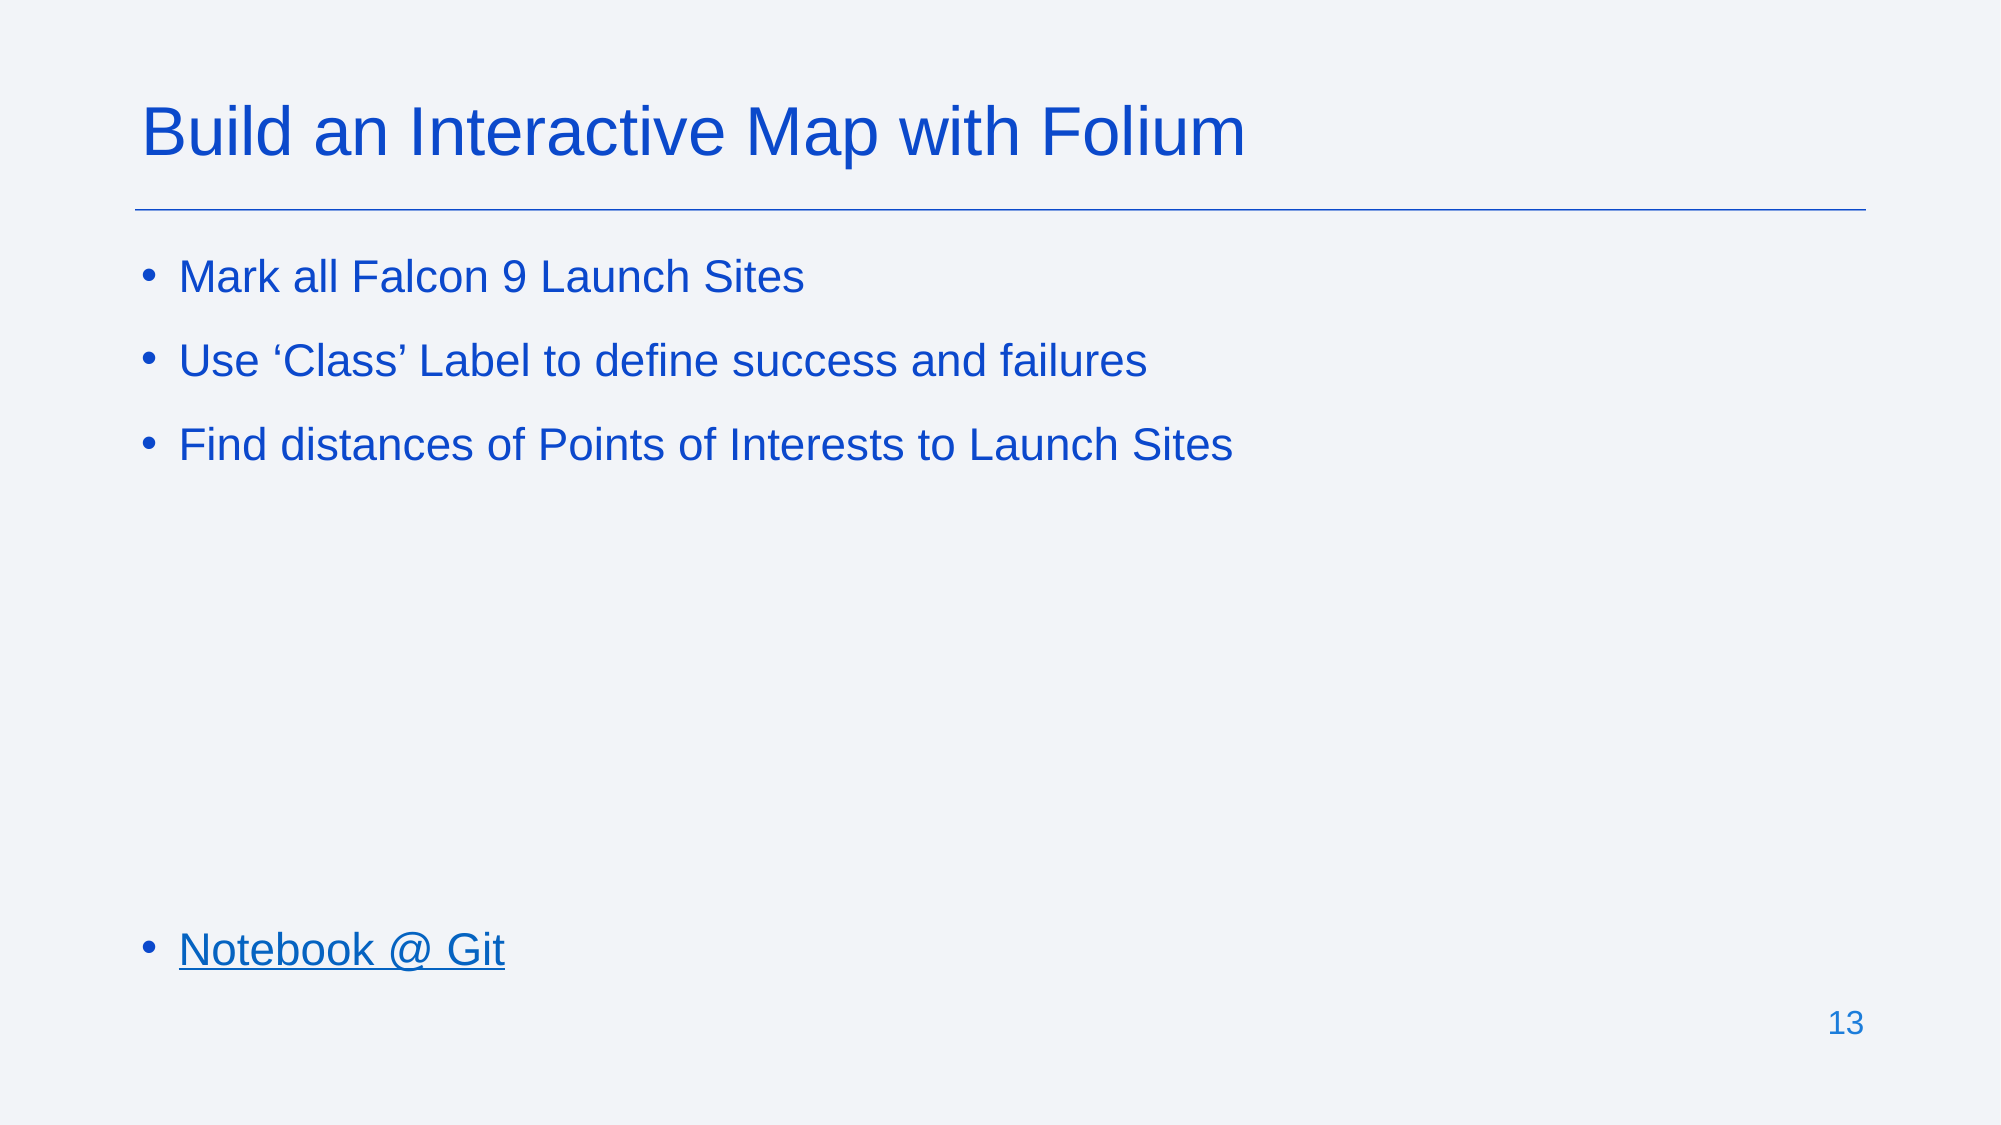

Build an Interactive Map with Folium
Mark all Falcon 9 Launch Sites
Use ‘Class’ Label to define success and failures
Find distances of Points of Interests to Launch Sites

Notebook @ Git

13